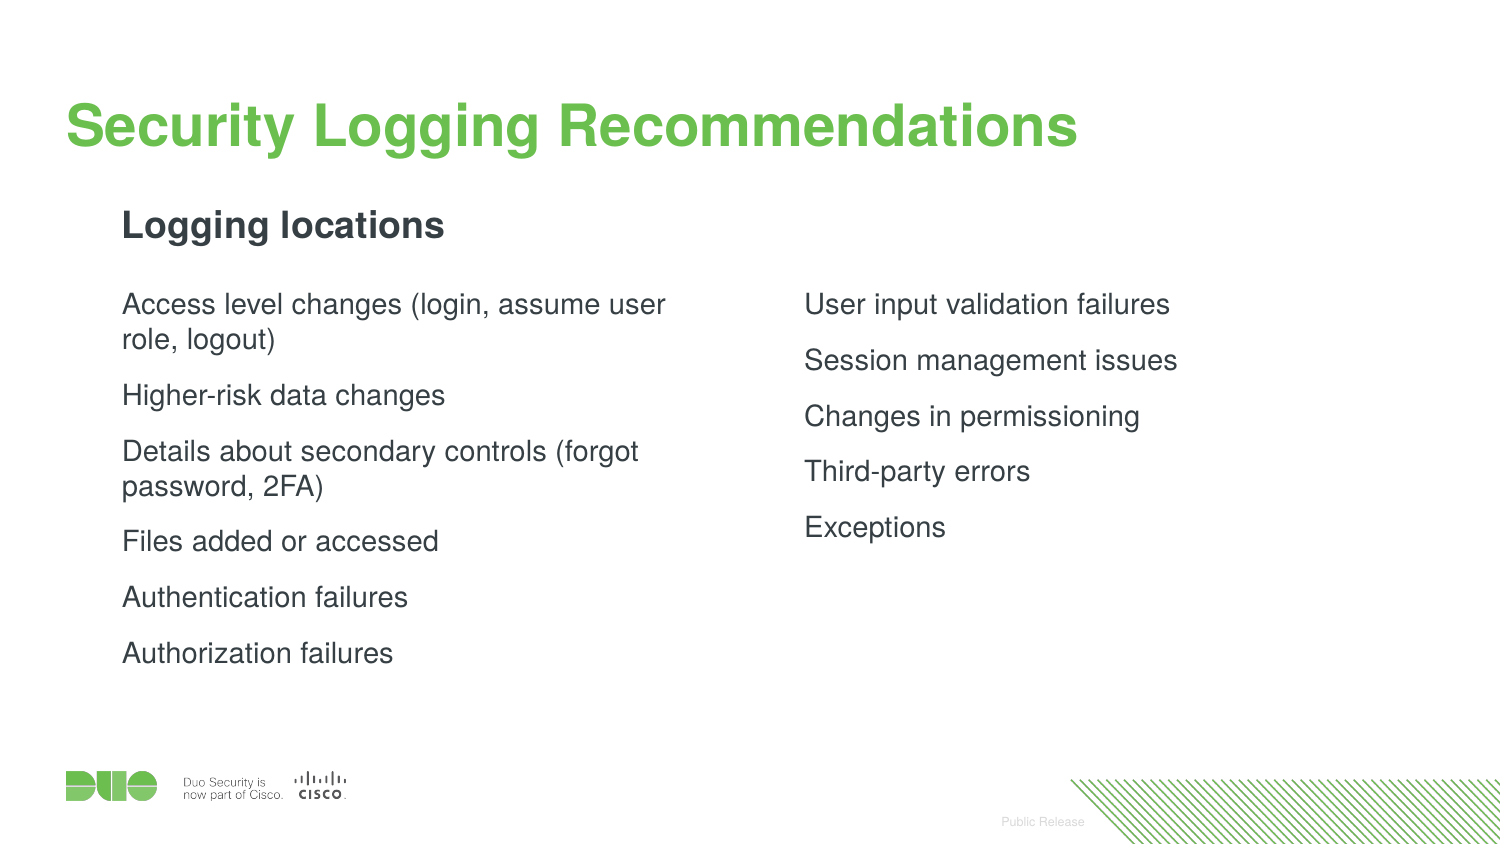

# Security Logging Recommendations
Logging locations
Access level changes (login, assume user role, logout)
Higher-risk data changes
Details about secondary controls (forgot password, 2FA)
Files added or accessed
Authentication failures
Authorization failures

User input validation failures
Session management issues
Changes in permissioning
Third-party errors
Exceptions